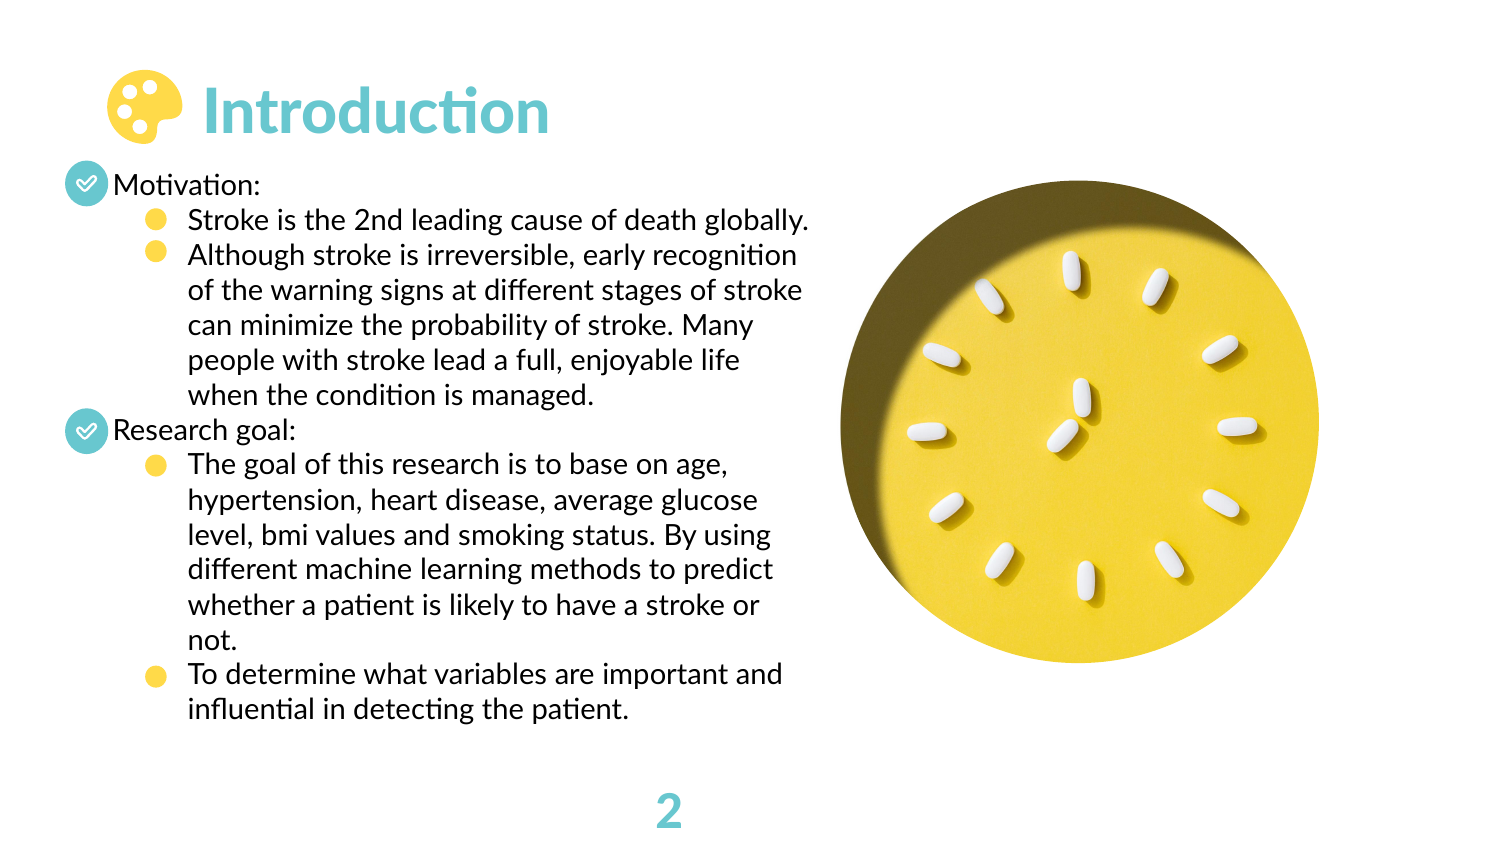

# Introduction

Motivation:
Stroke is the 2nd leading cause of death globally.
Although stroke is irreversible, early recognition of the warning signs at different stages of stroke can minimize the probability of stroke. Many people with stroke lead a full, enjoyable life when the condition is managed.
Research goal:
The goal of this research is to base on age, hypertension, heart disease, average glucose level, bmi values and smoking status. By using different machine learning methods to predict whether a patient is likely to have a stroke or not.
To determine what variables are important and influential in detecting the patient.

2